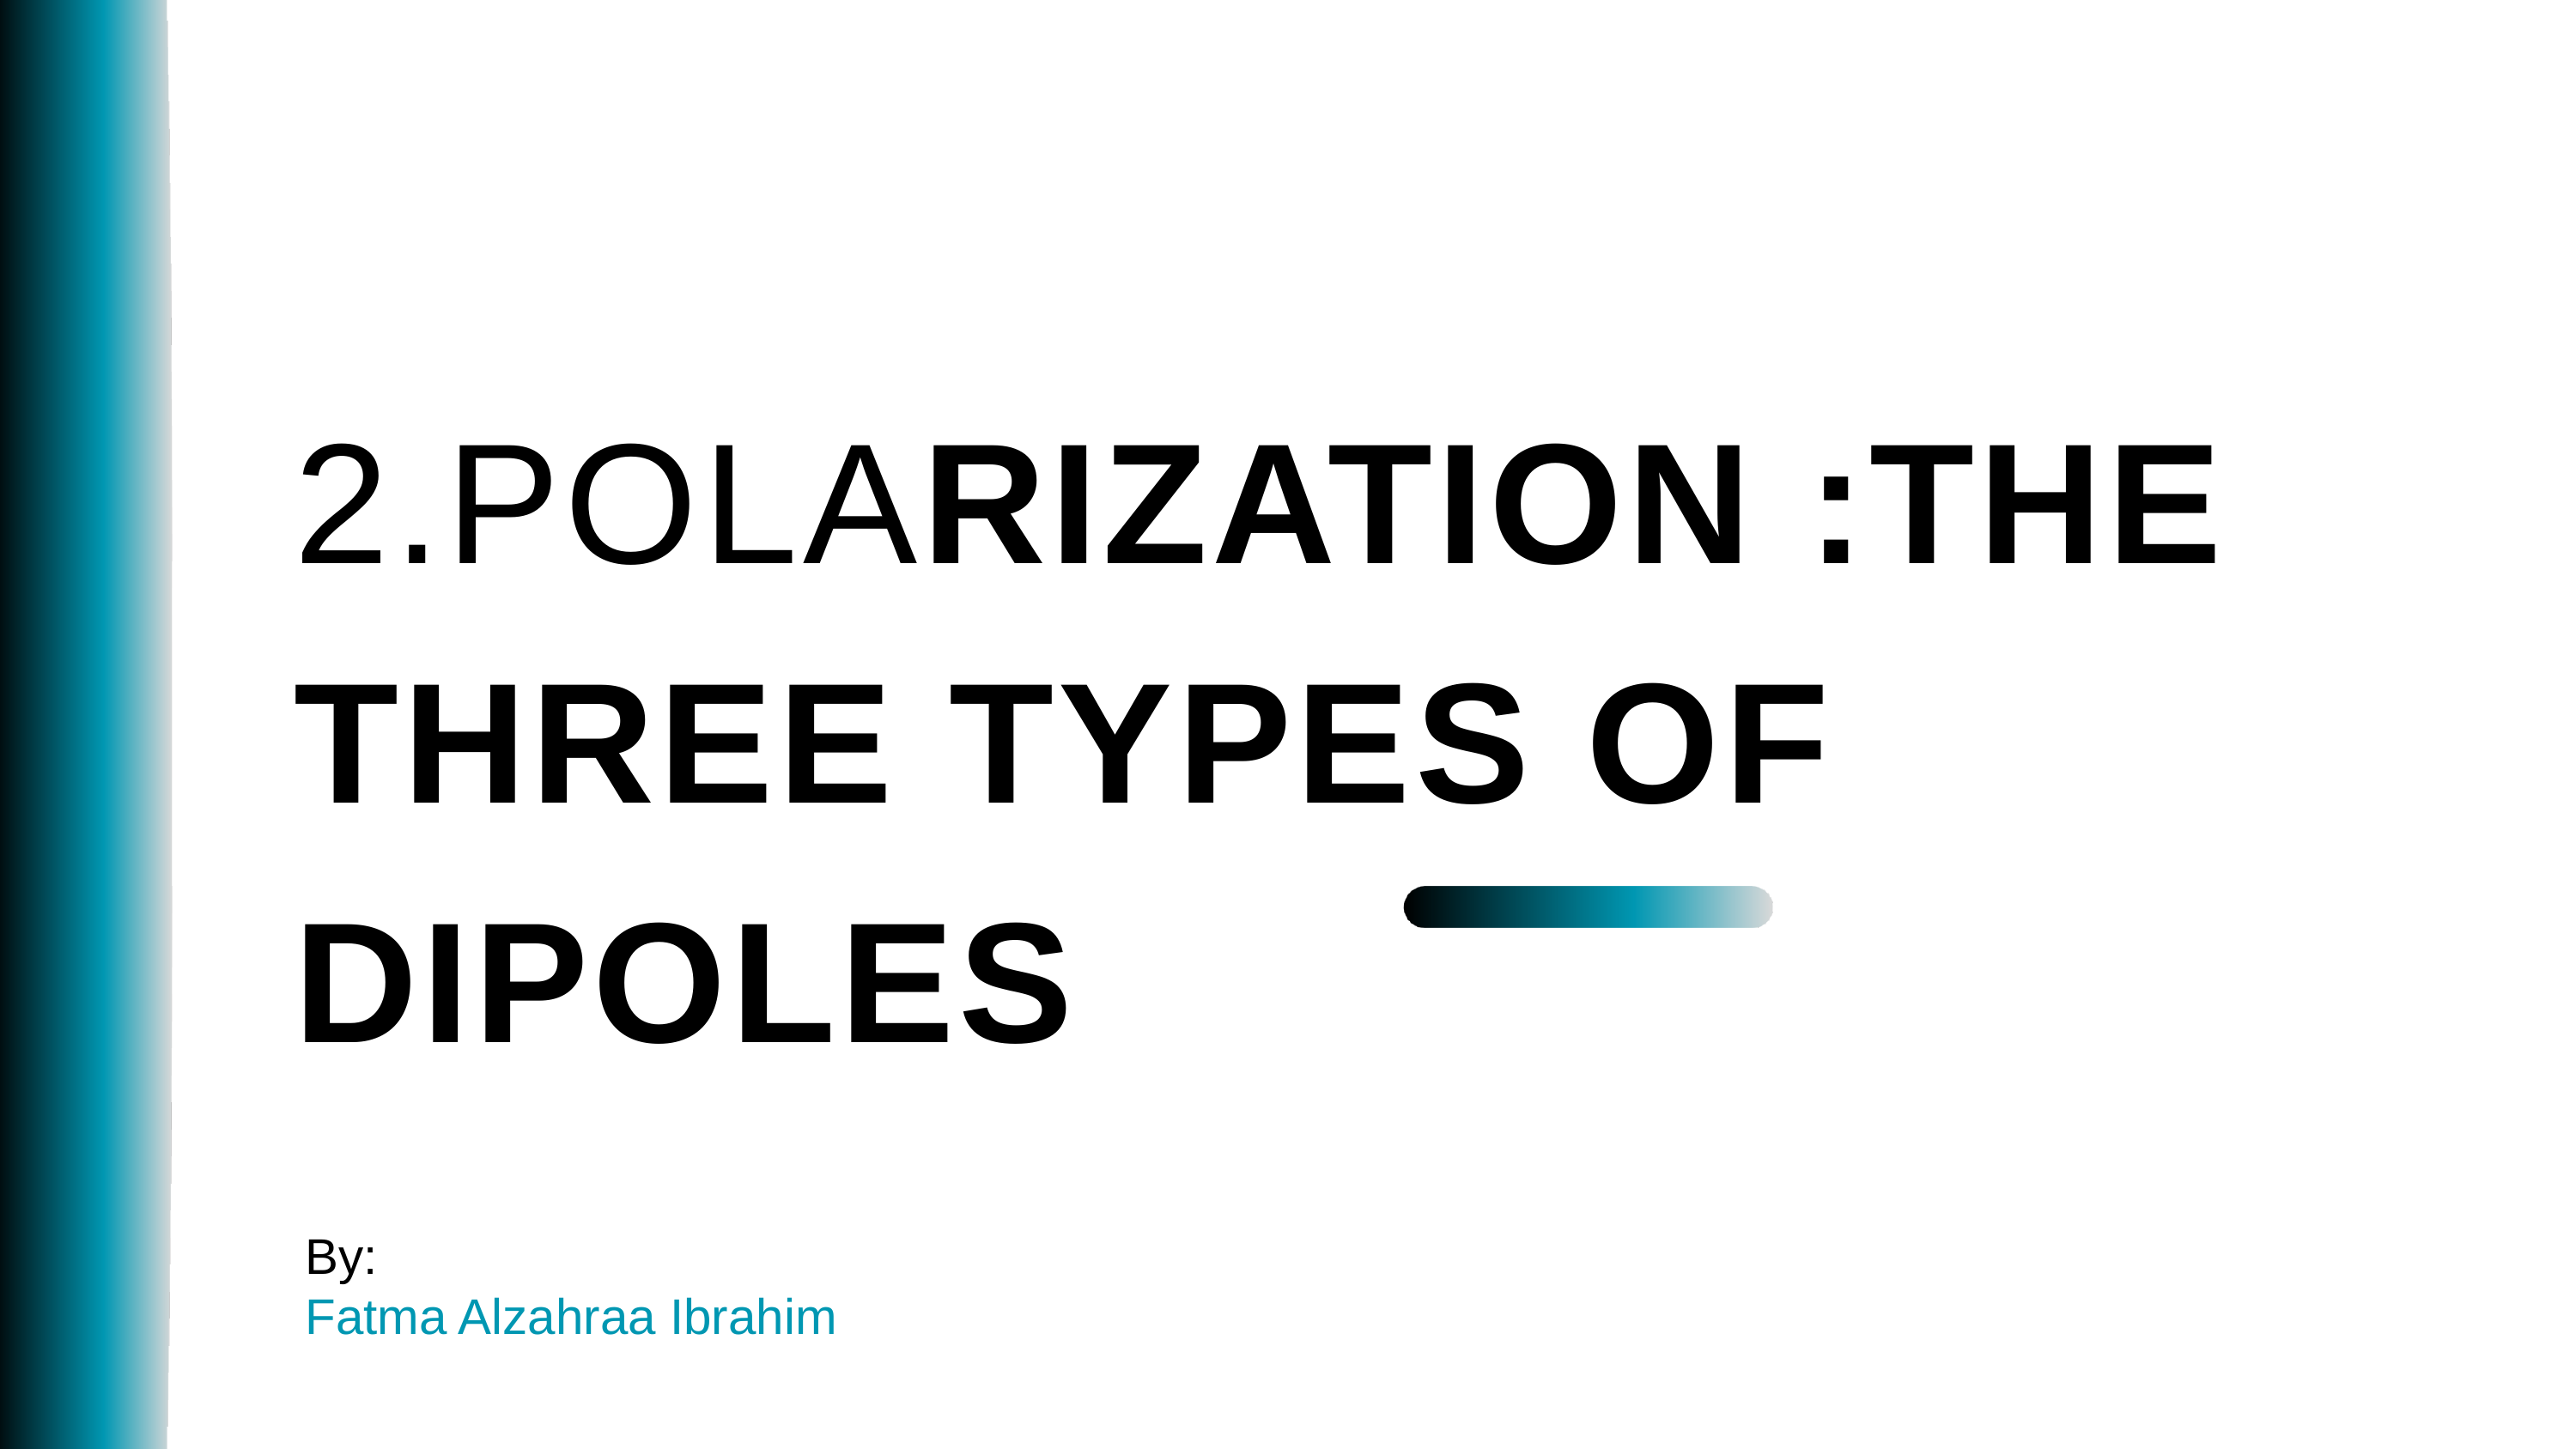

2.POLARIZATION :THE THREE TYPES OF DIPOLES

By:
Fatma Alzahraa Ibrahim